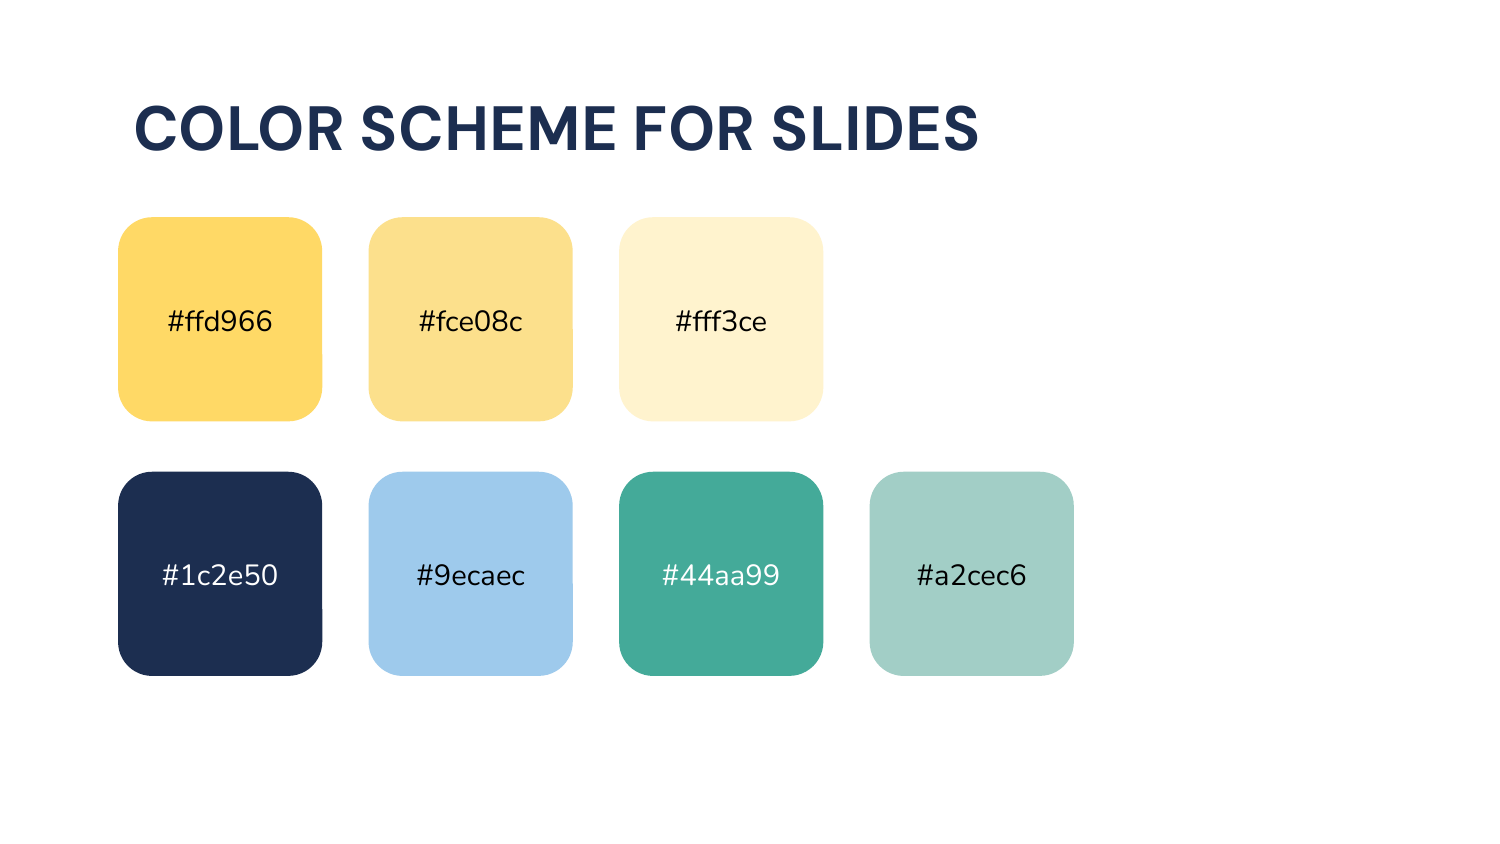

# COLOR SCHEME FOR SLIDES
#ffd966
#fce08c
#fff3ce
#1c2e50
#9ecaec
#44aa99
#a2cec6